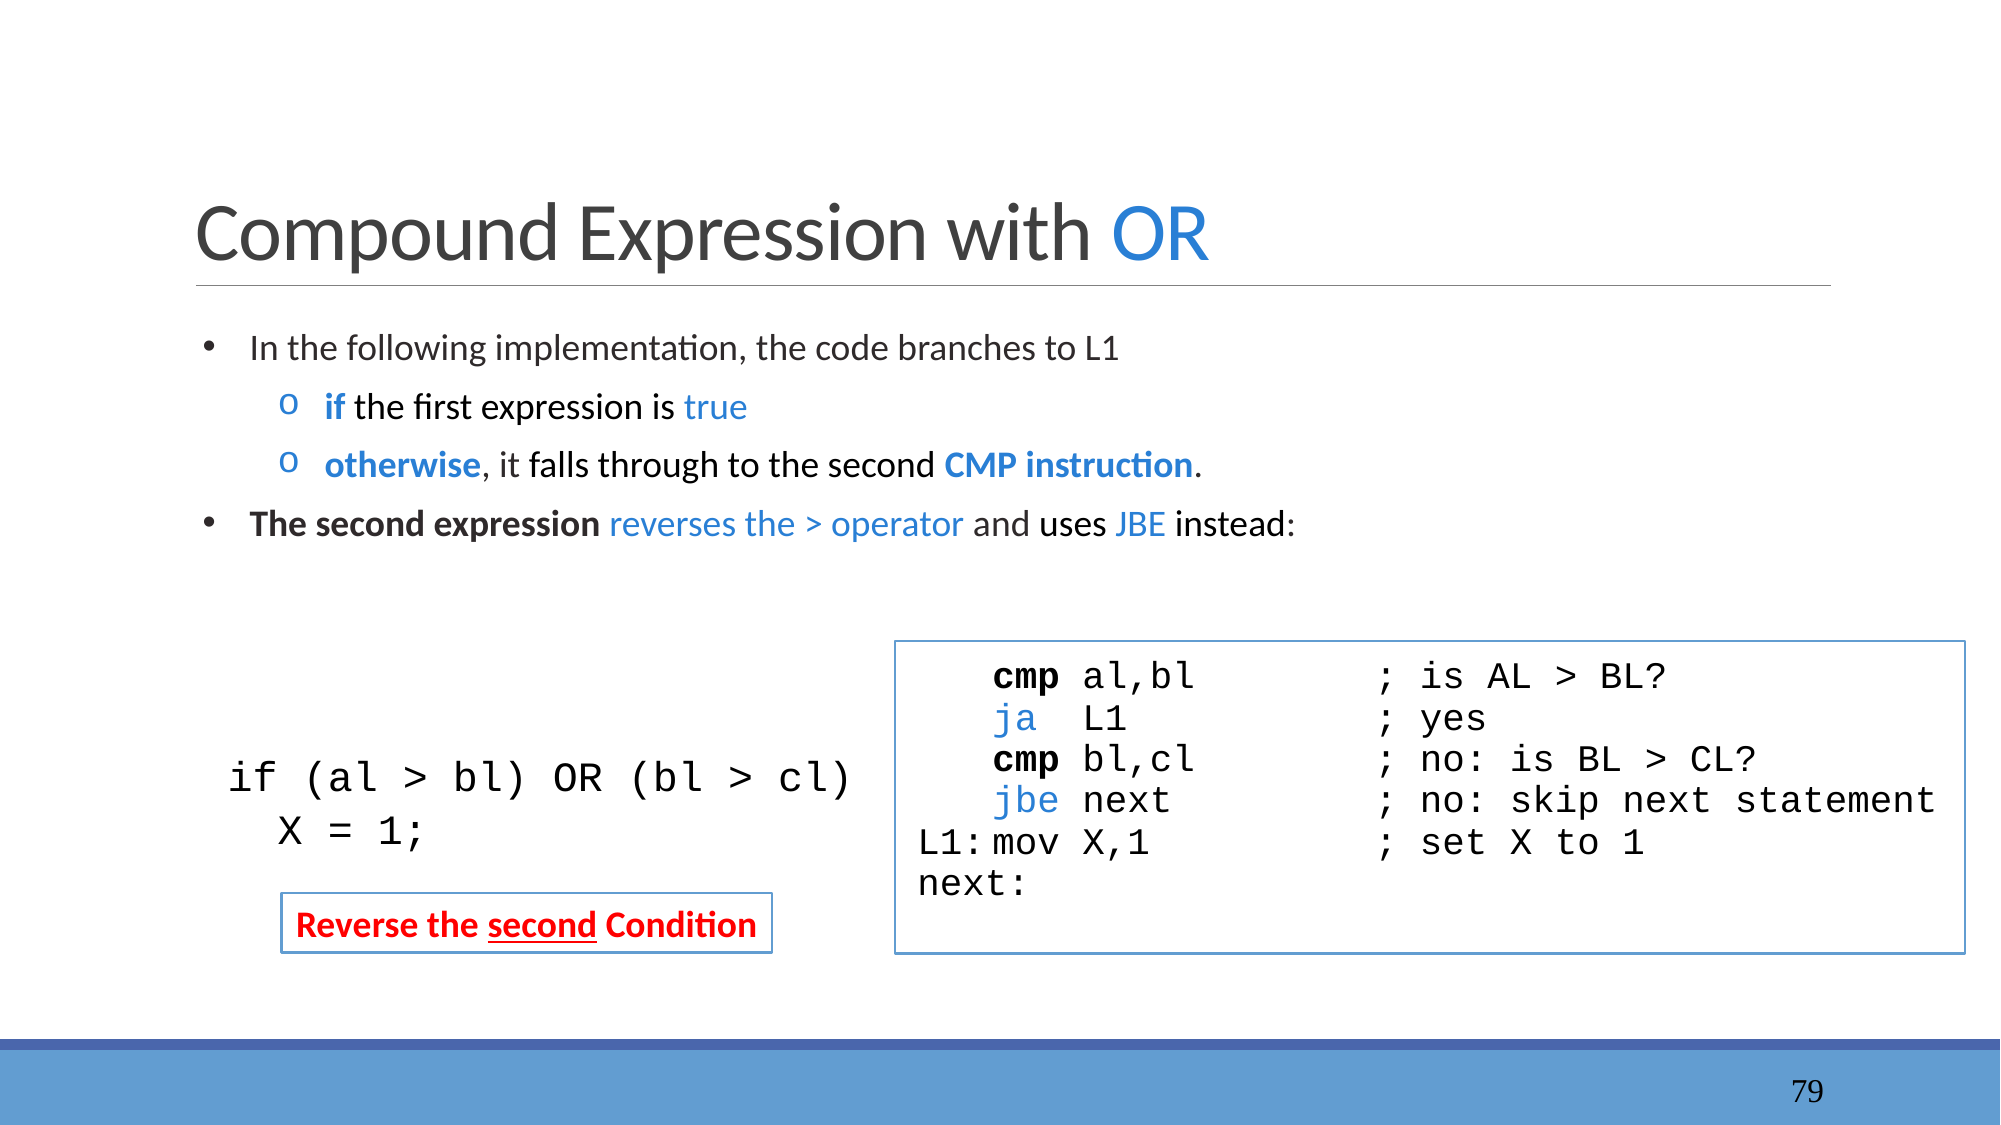

# Compound Expression with OR
In the following implementation, the code branches to L1
if the first expression is true
otherwise, it falls through to the second CMP instruction.
The second expression reverses the > operator and uses JBE instead:
	cmp al,bl        ; is AL > BL?
	ja  L1           ; yes
	cmp bl,cl        ; no: is BL > CL?
	jbe next         ; no: skip next statement
L1:	mov X,1          ; set X to 1
next:
if (al > bl) OR (bl > cl)
  X = 1;

Reverse the second Condition
79